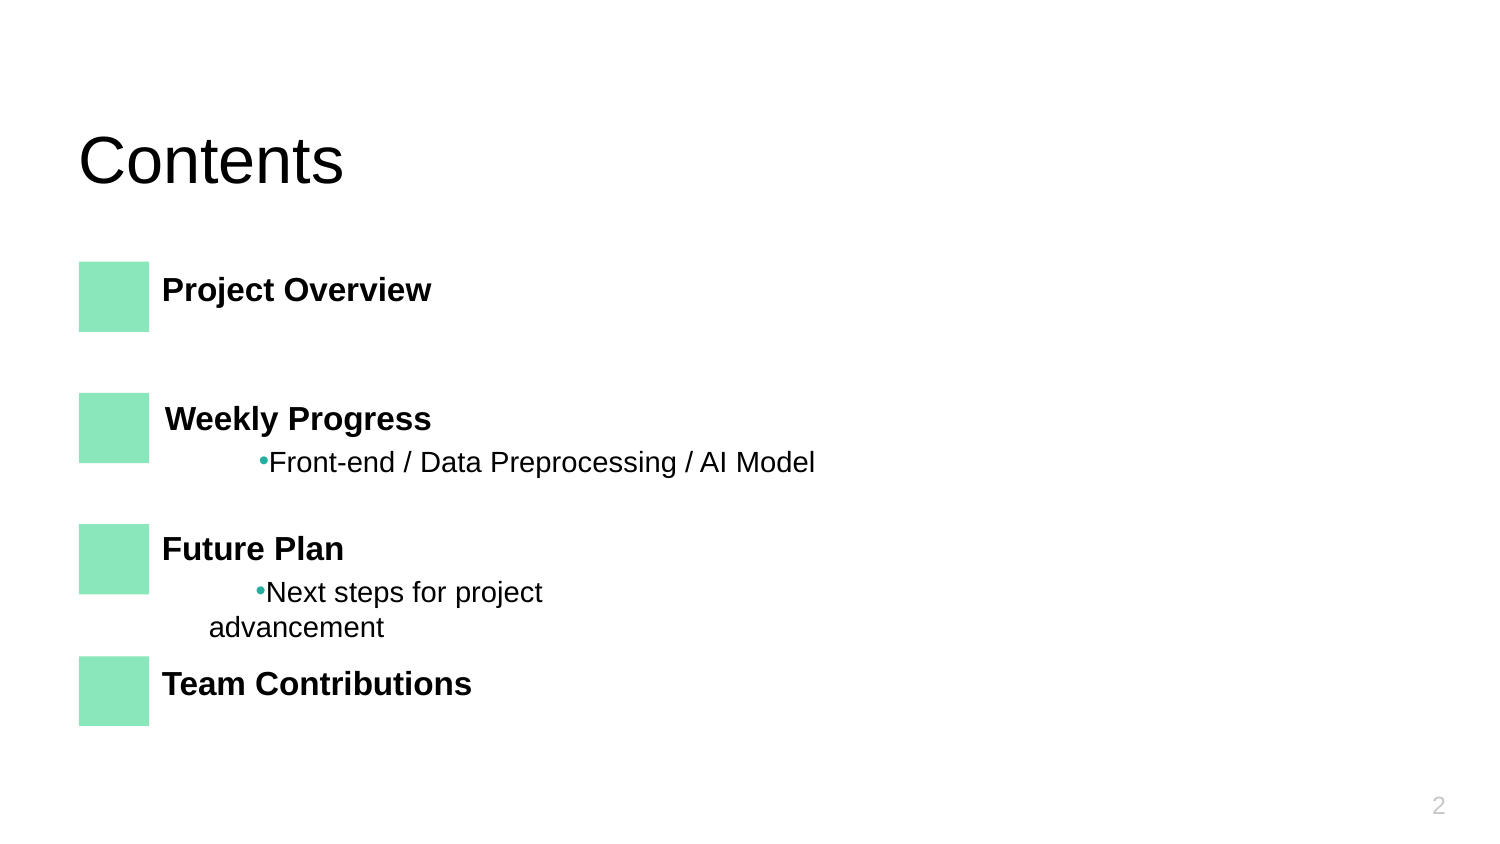

Contents
Project Overview
Weekly Progress
Front-end / Data Preprocessing / AI Model

Future Plan
Next steps for project advancement
Team Contributions
2